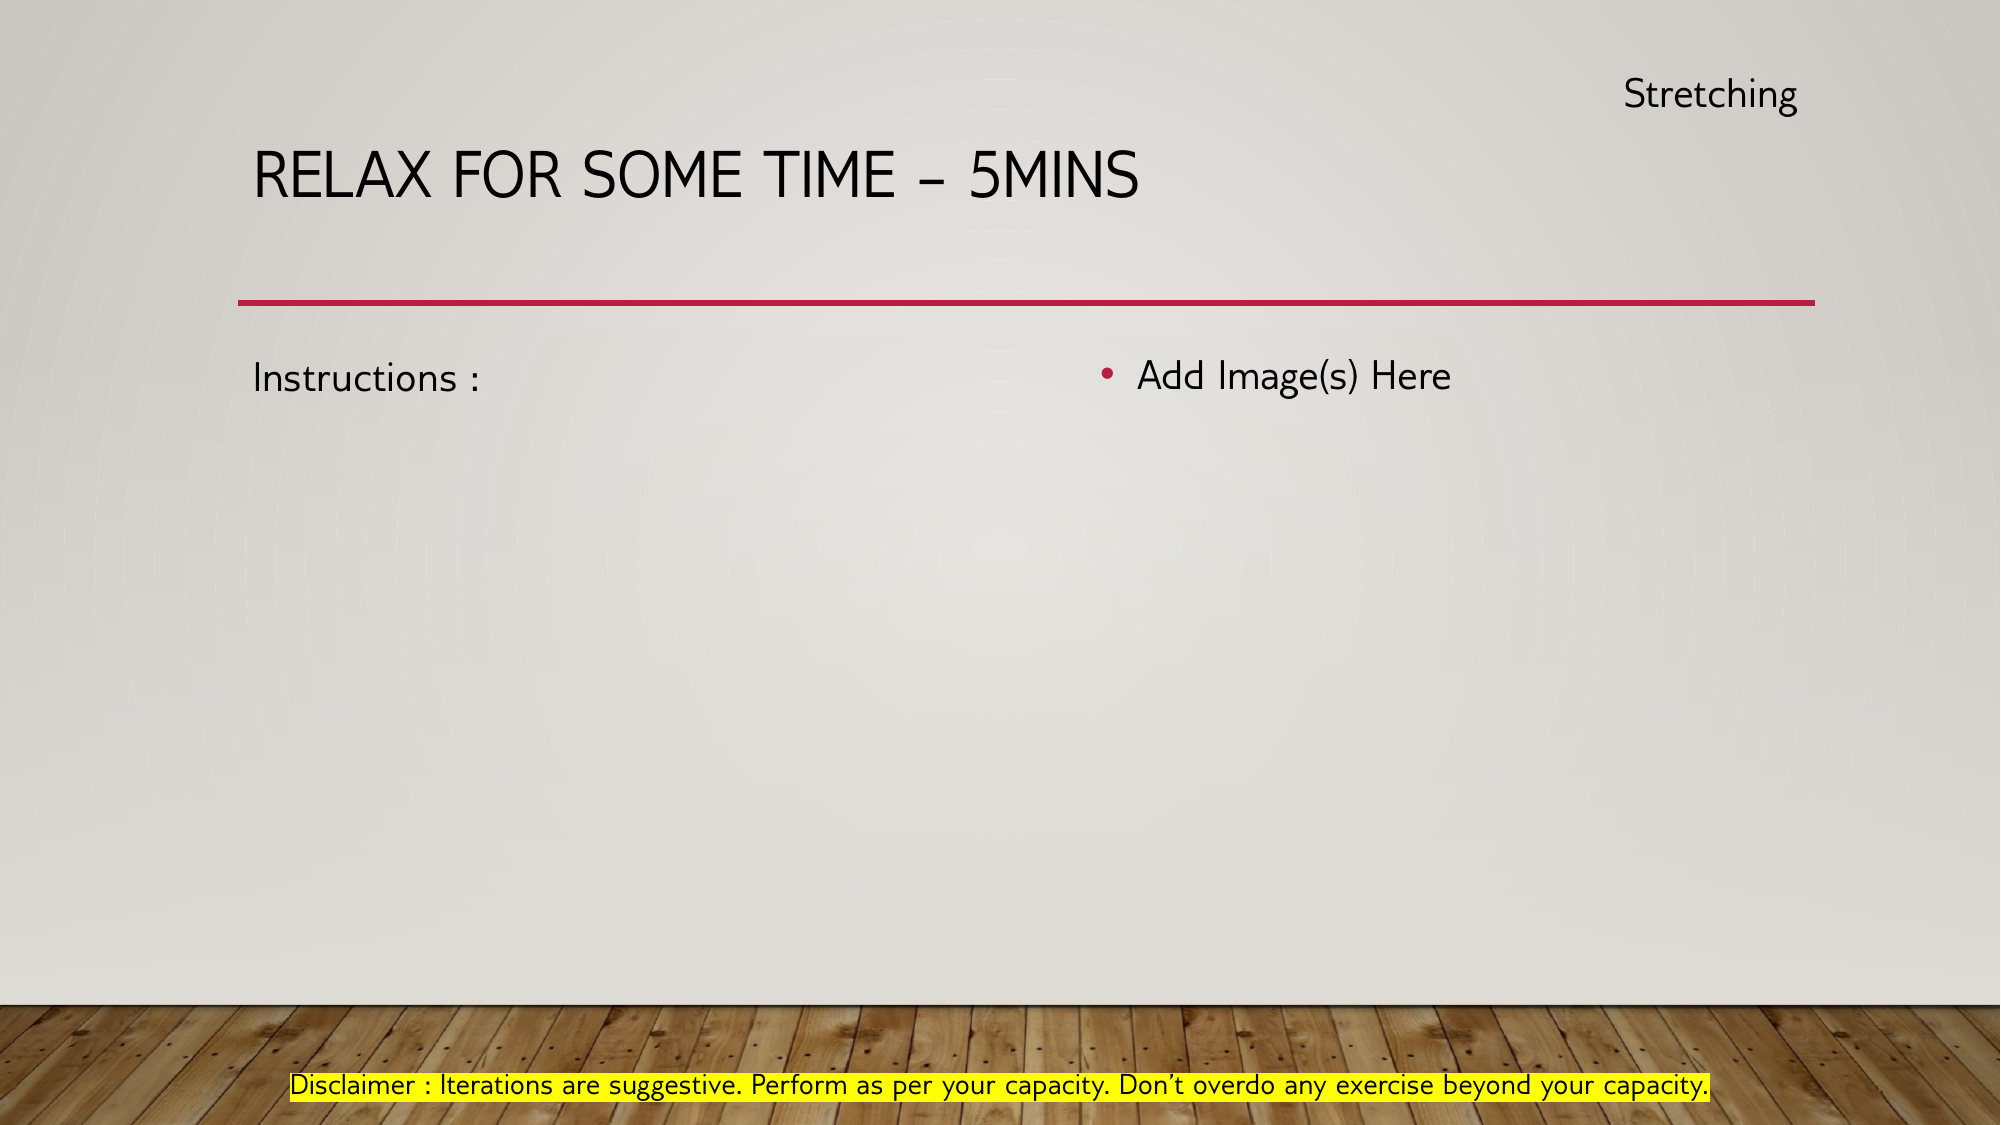

Stretching
# Relax for some time – 5mins
Add Image(s) Here

Instructions :

Disclaimer : Iterations are suggestive. Perform as per your capacity. Don’t overdo any exercise beyond your capacity.